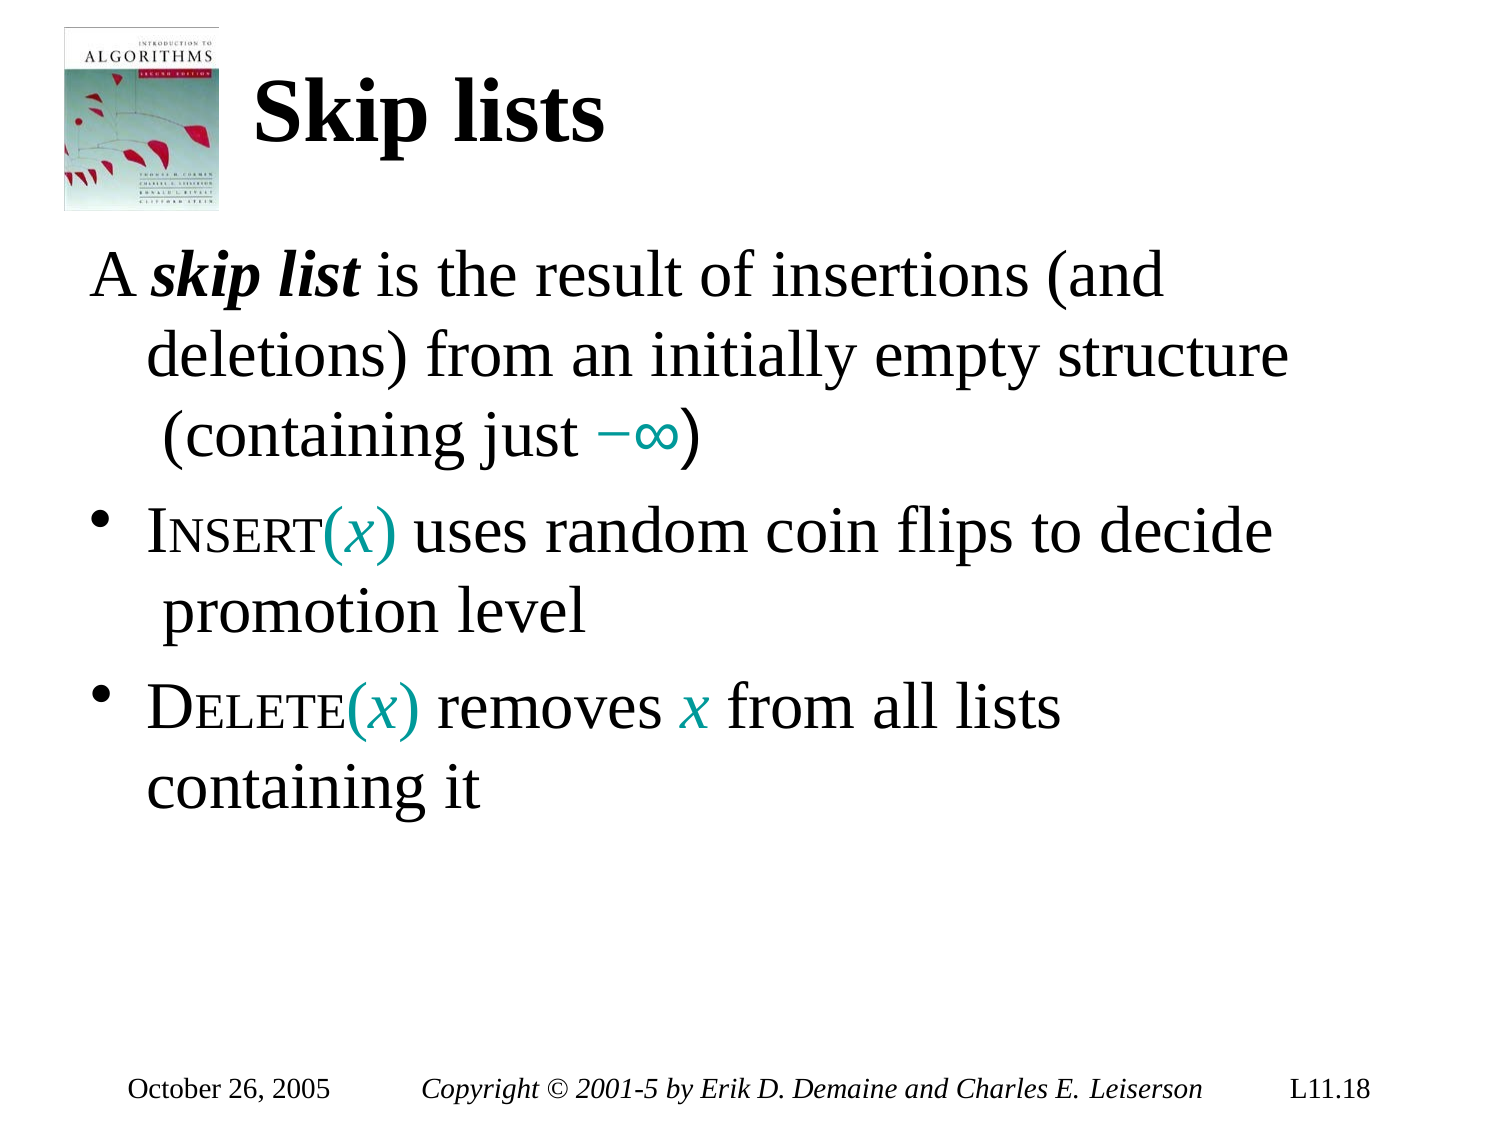

# Skip lists
A skip list is the result of insertions (and  deletions) from an initially empty structure  (containing just −∞)
INSERT(x) uses random coin flips to decide  promotion level
DELETE(x) removes x from all lists containing it
October 26, 2005
Copyright © 2001-5 by Erik D. Demaine and Charles E. Leiserson
L11.18